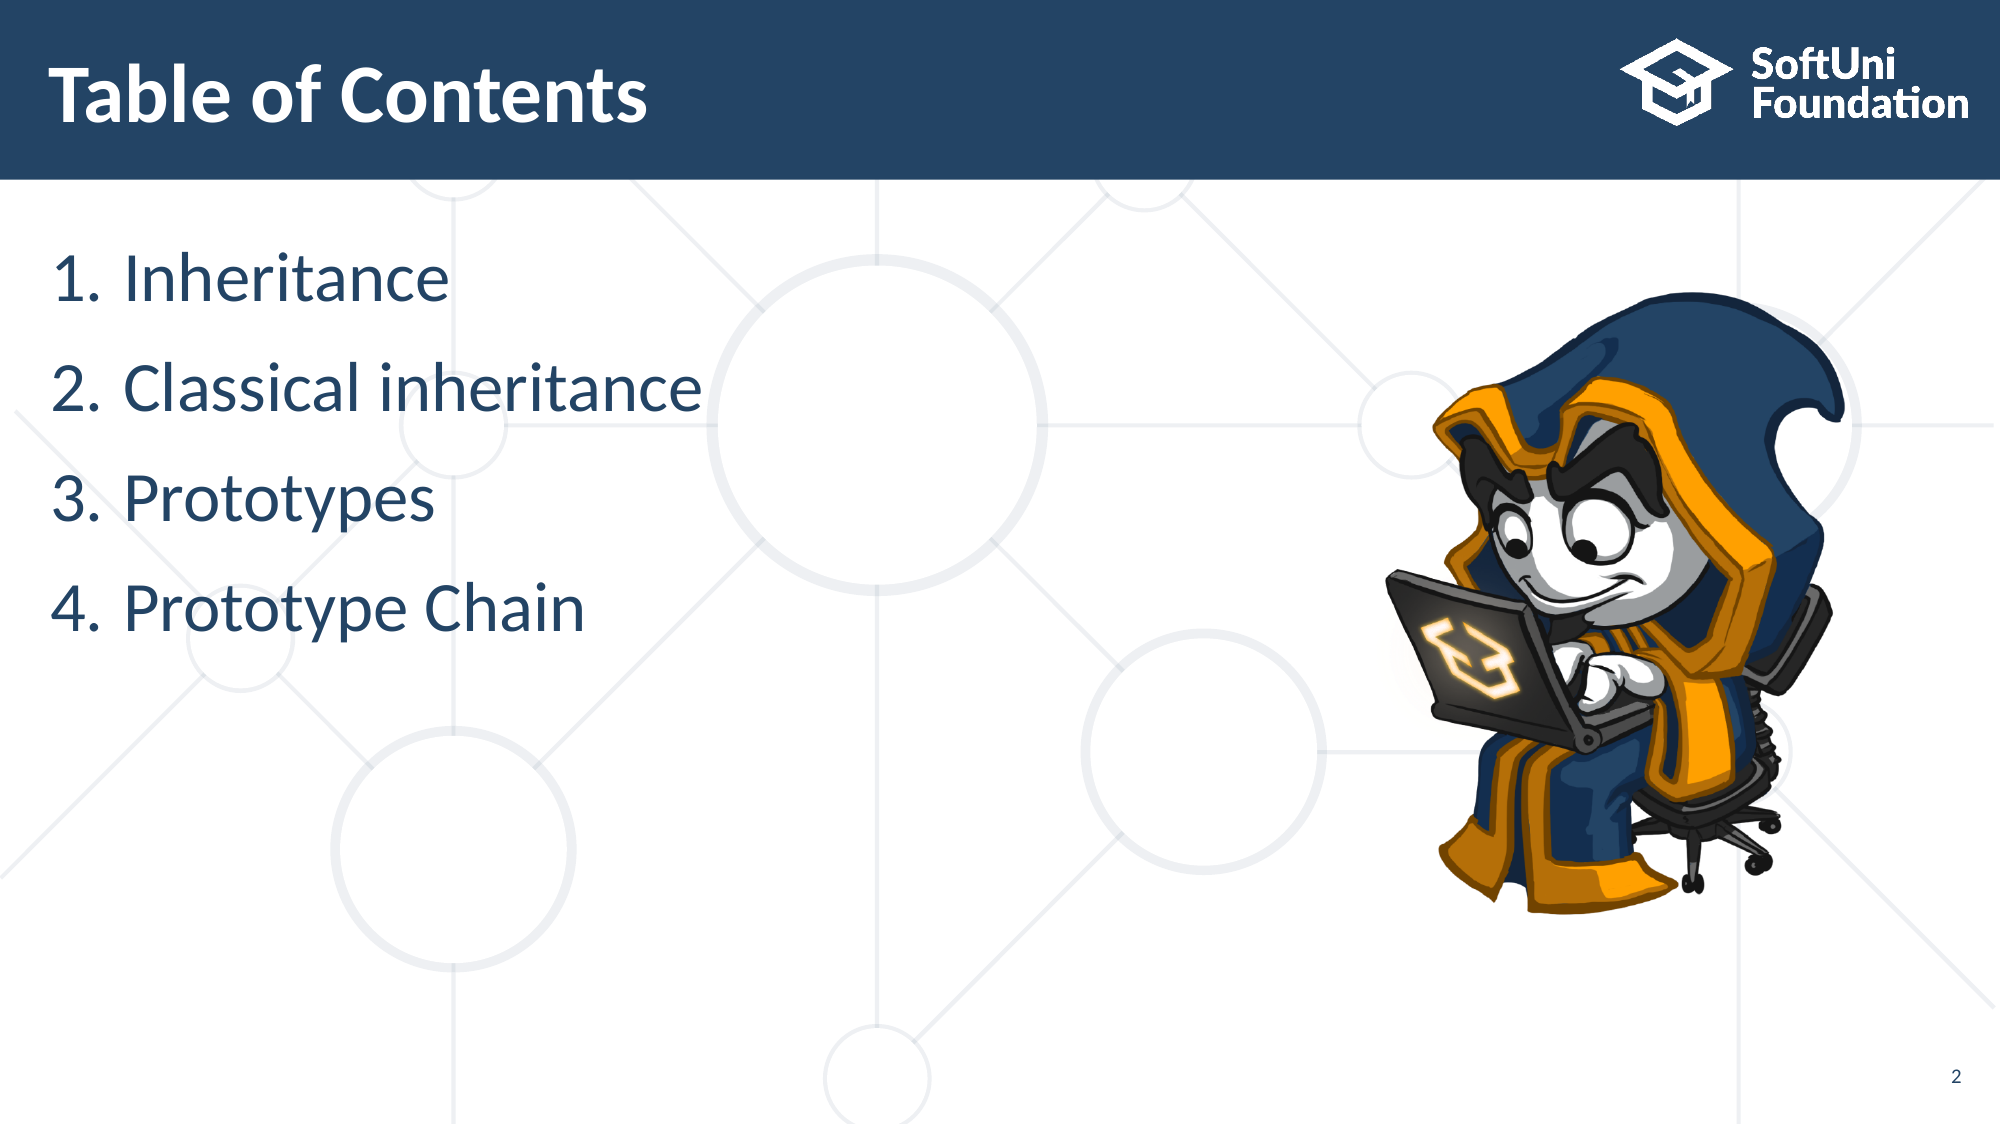

# Table of Contents
Inheritance
Classical inheritance
Prototypes
Prototype Chain
2